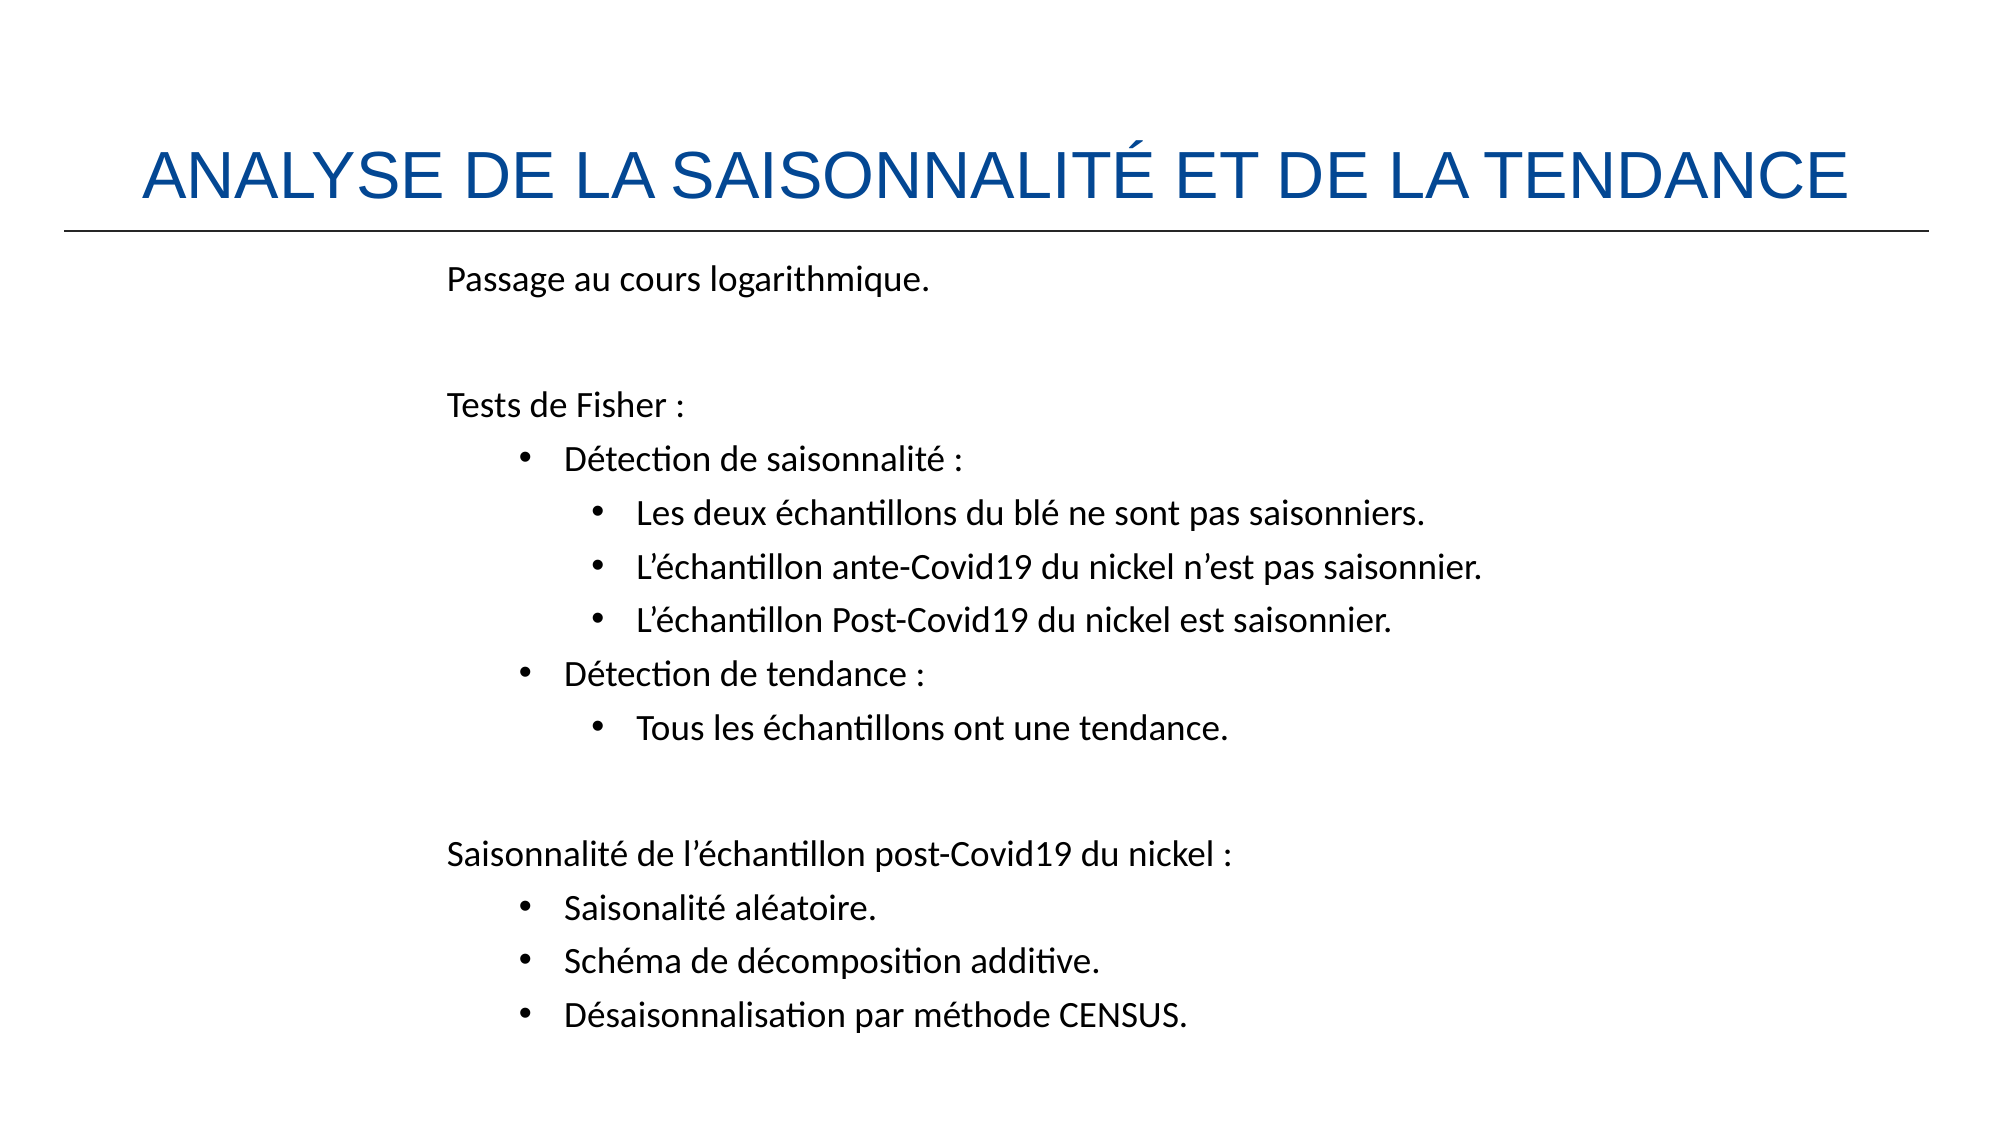

# Analyse de la saisonnalité et de la tendance
Passage au cours logarithmique.

Tests de Fisher :
Détection de saisonnalité :
Les deux échantillons du blé ne sont pas saisonniers.
L’échantillon ante-Covid19 du nickel n’est pas saisonnier.
L’échantillon Post-Covid19 du nickel est saisonnier.
Détection de tendance :
Tous les échantillons ont une tendance.

Saisonnalité de l’échantillon post-Covid19 du nickel :
Saisonalité aléatoire.
Schéma de décomposition additive.
Désaisonnalisation par méthode CENSUS.